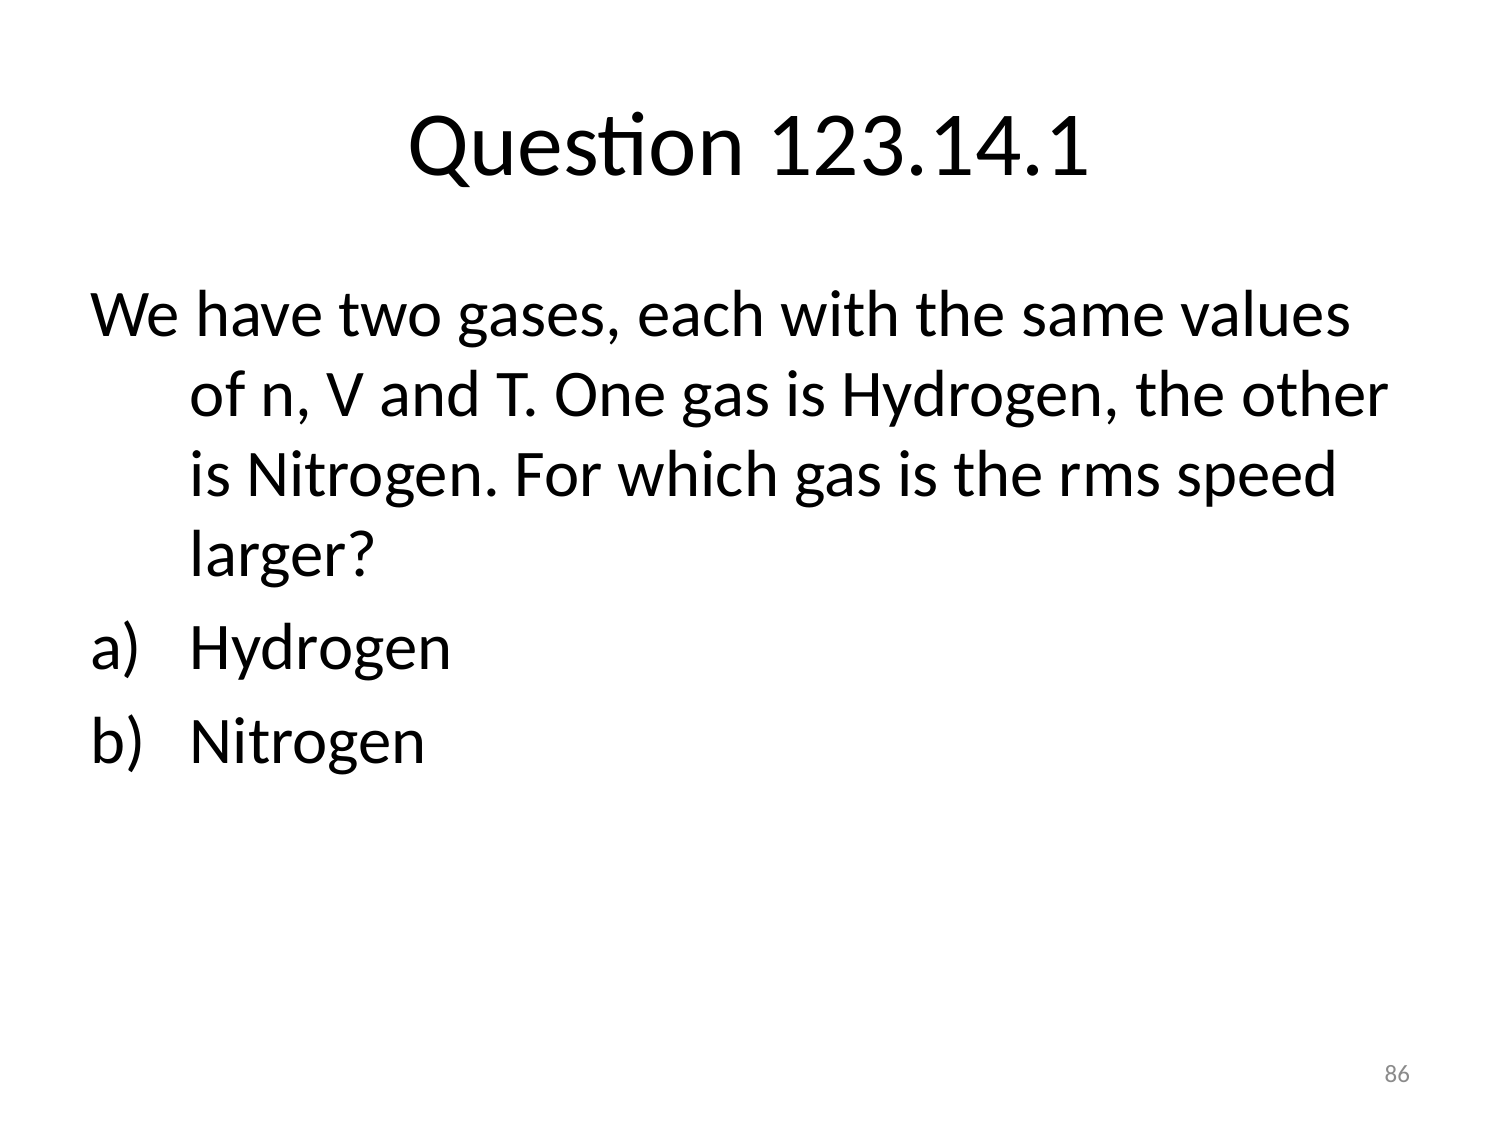

# Question 123.14.1
We have two gases, each with the same values of n, V and T. One gas is Hydrogen, the other is Nitrogen. For which gas is the rms speed larger?
Hydrogen
Nitrogen
86